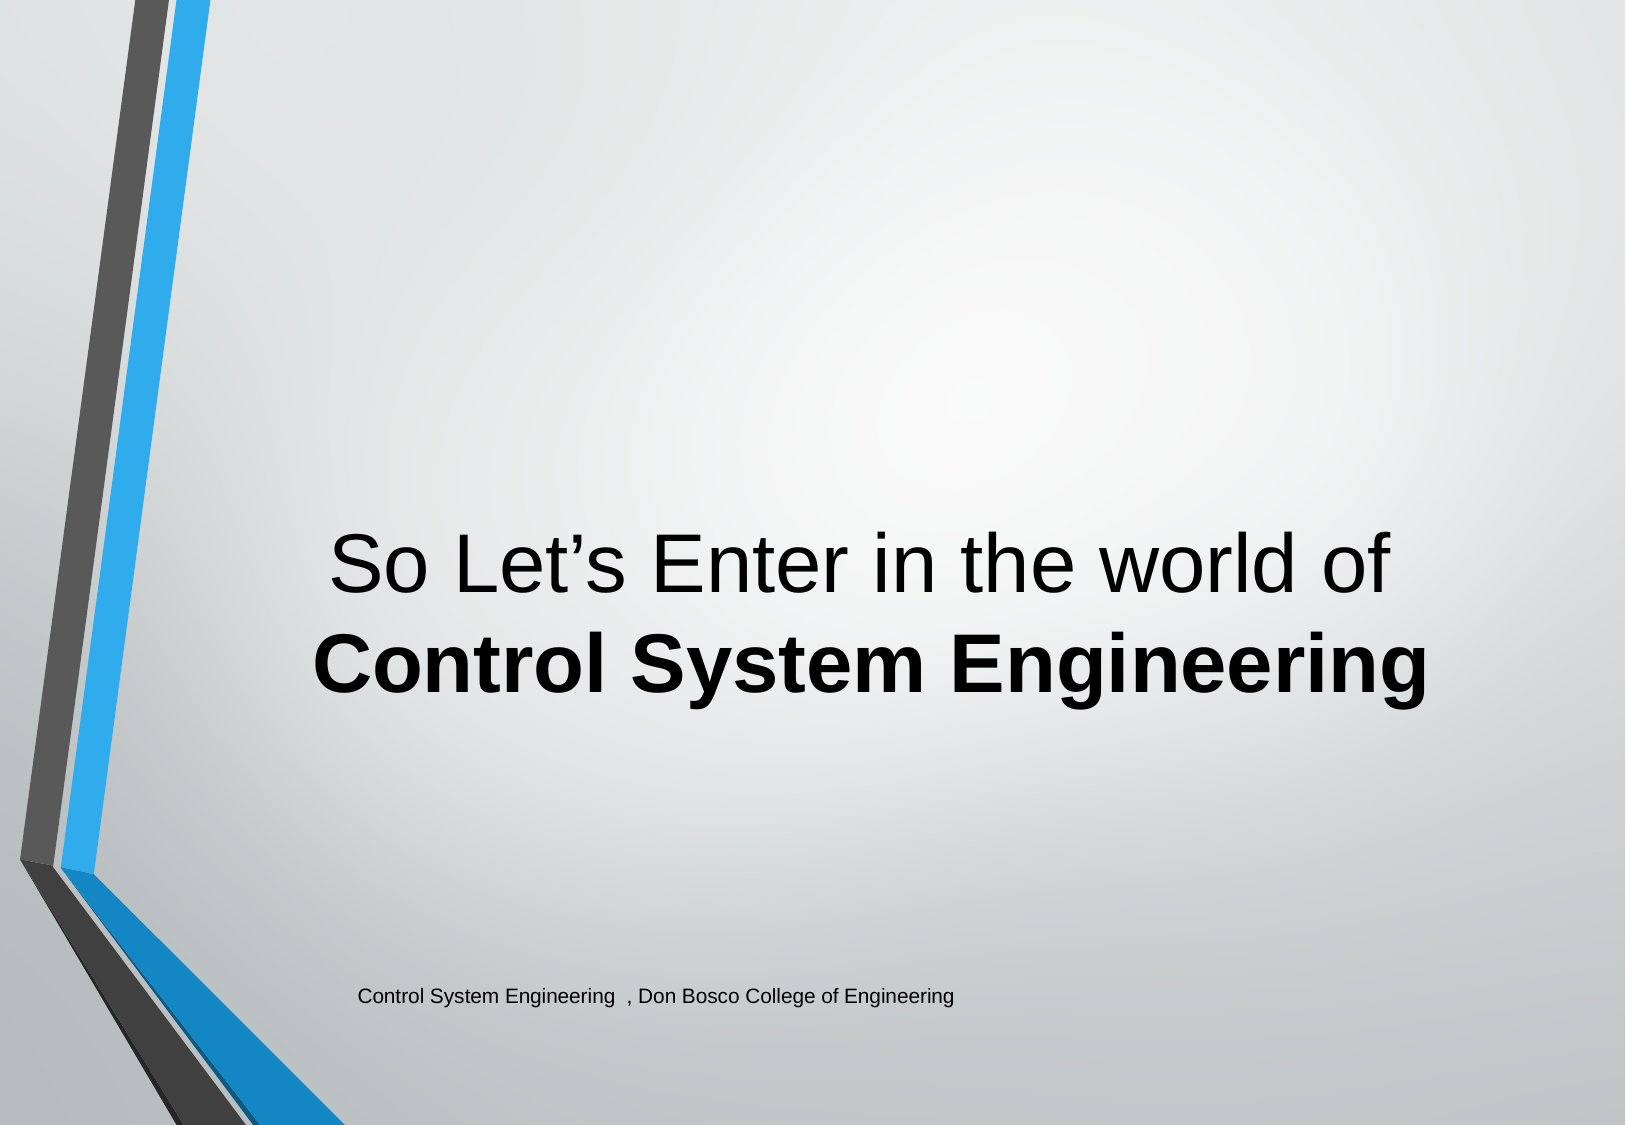

So Let’s Enter in the world of
 Control System Engineering
Control System Engineering  , Don Bosco College of Engineering